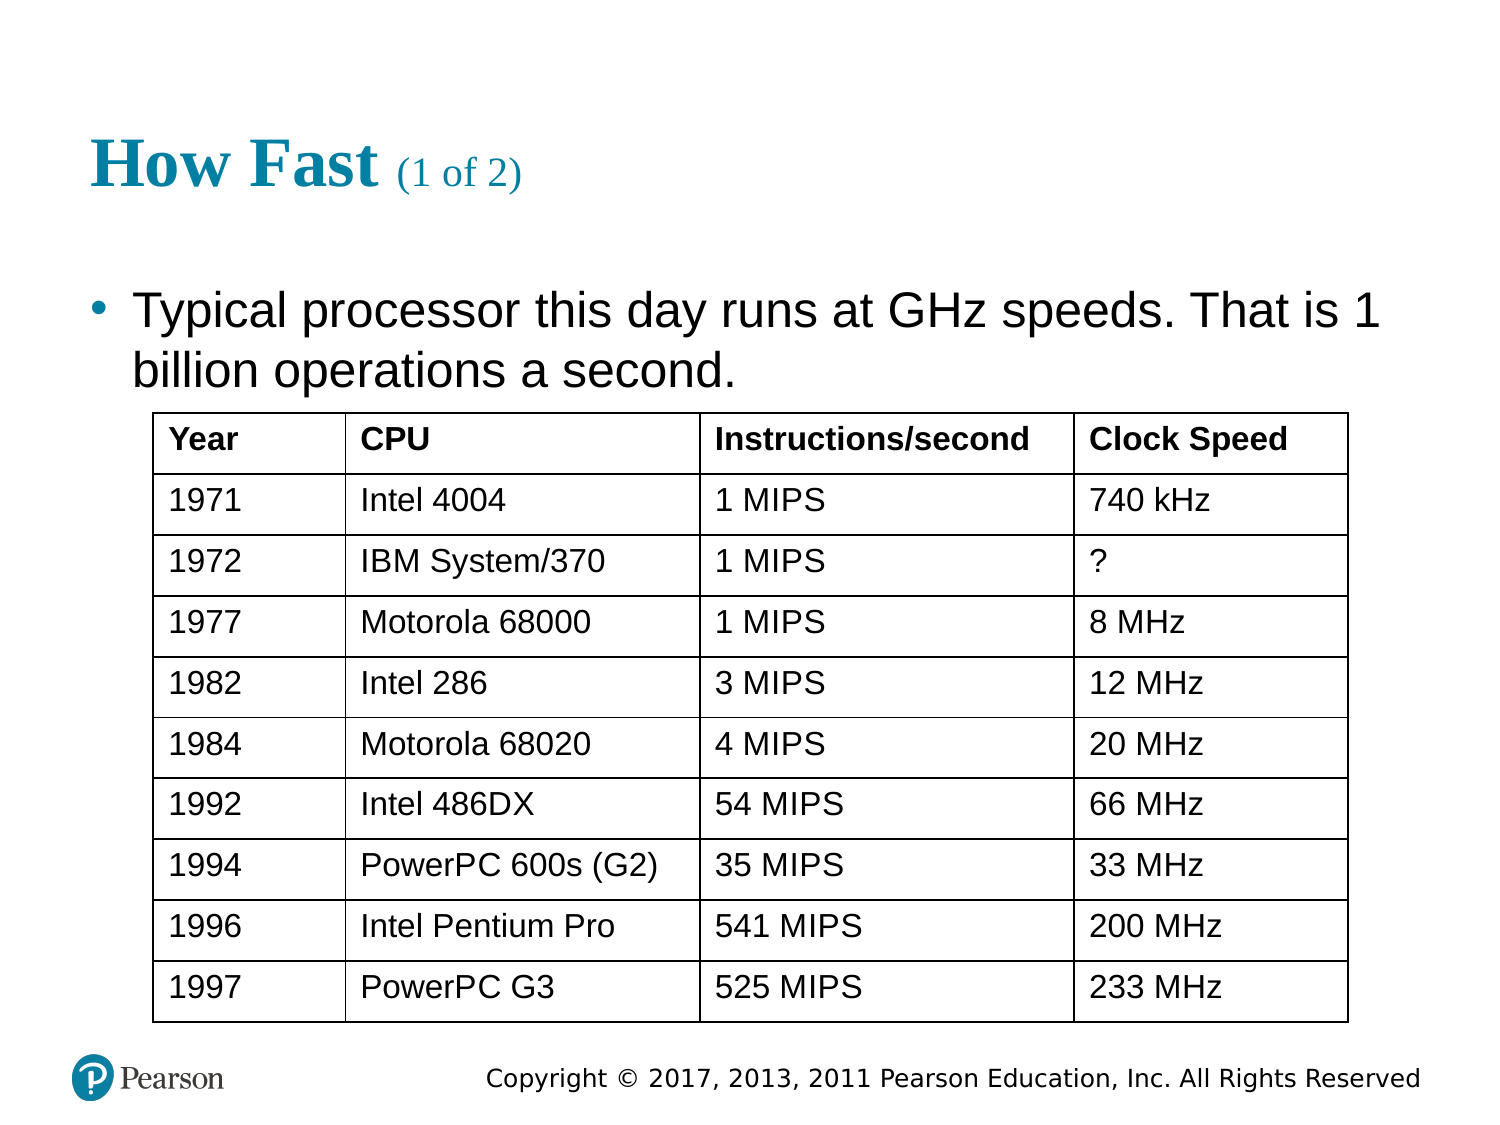

# How Fast (1 of 2)
Typical processor this day runs at GHz speeds. That is 1 billion operations a second.
| Year | CPU | Instructions/second | Clock Speed |
| --- | --- | --- | --- |
| 1971 | Intel 4004 | 1 M I P S | 740 kHz |
| 1972 | I B M System/370 | 1 M I P S | ? |
| 1977 | Motorola 68000 | 1 M I P S | 8 M Hz |
| 1982 | Intel 286 | 3 M I P S | 12 M Hz |
| 1984 | Motorola 68020 | 4 M I P S | 20 M Hz |
| 1992 | Intel 486D X | 54 M I P S | 66 M Hz |
| 1994 | PowerP C 600s (G2) | 35 M I P S | 33 M Hz |
| 1996 | Intel Pentium Pro | 541 M I P S | 200 M Hz |
| 1997 | PowerP C G3 | 525 M I P S | 233 M Hz |